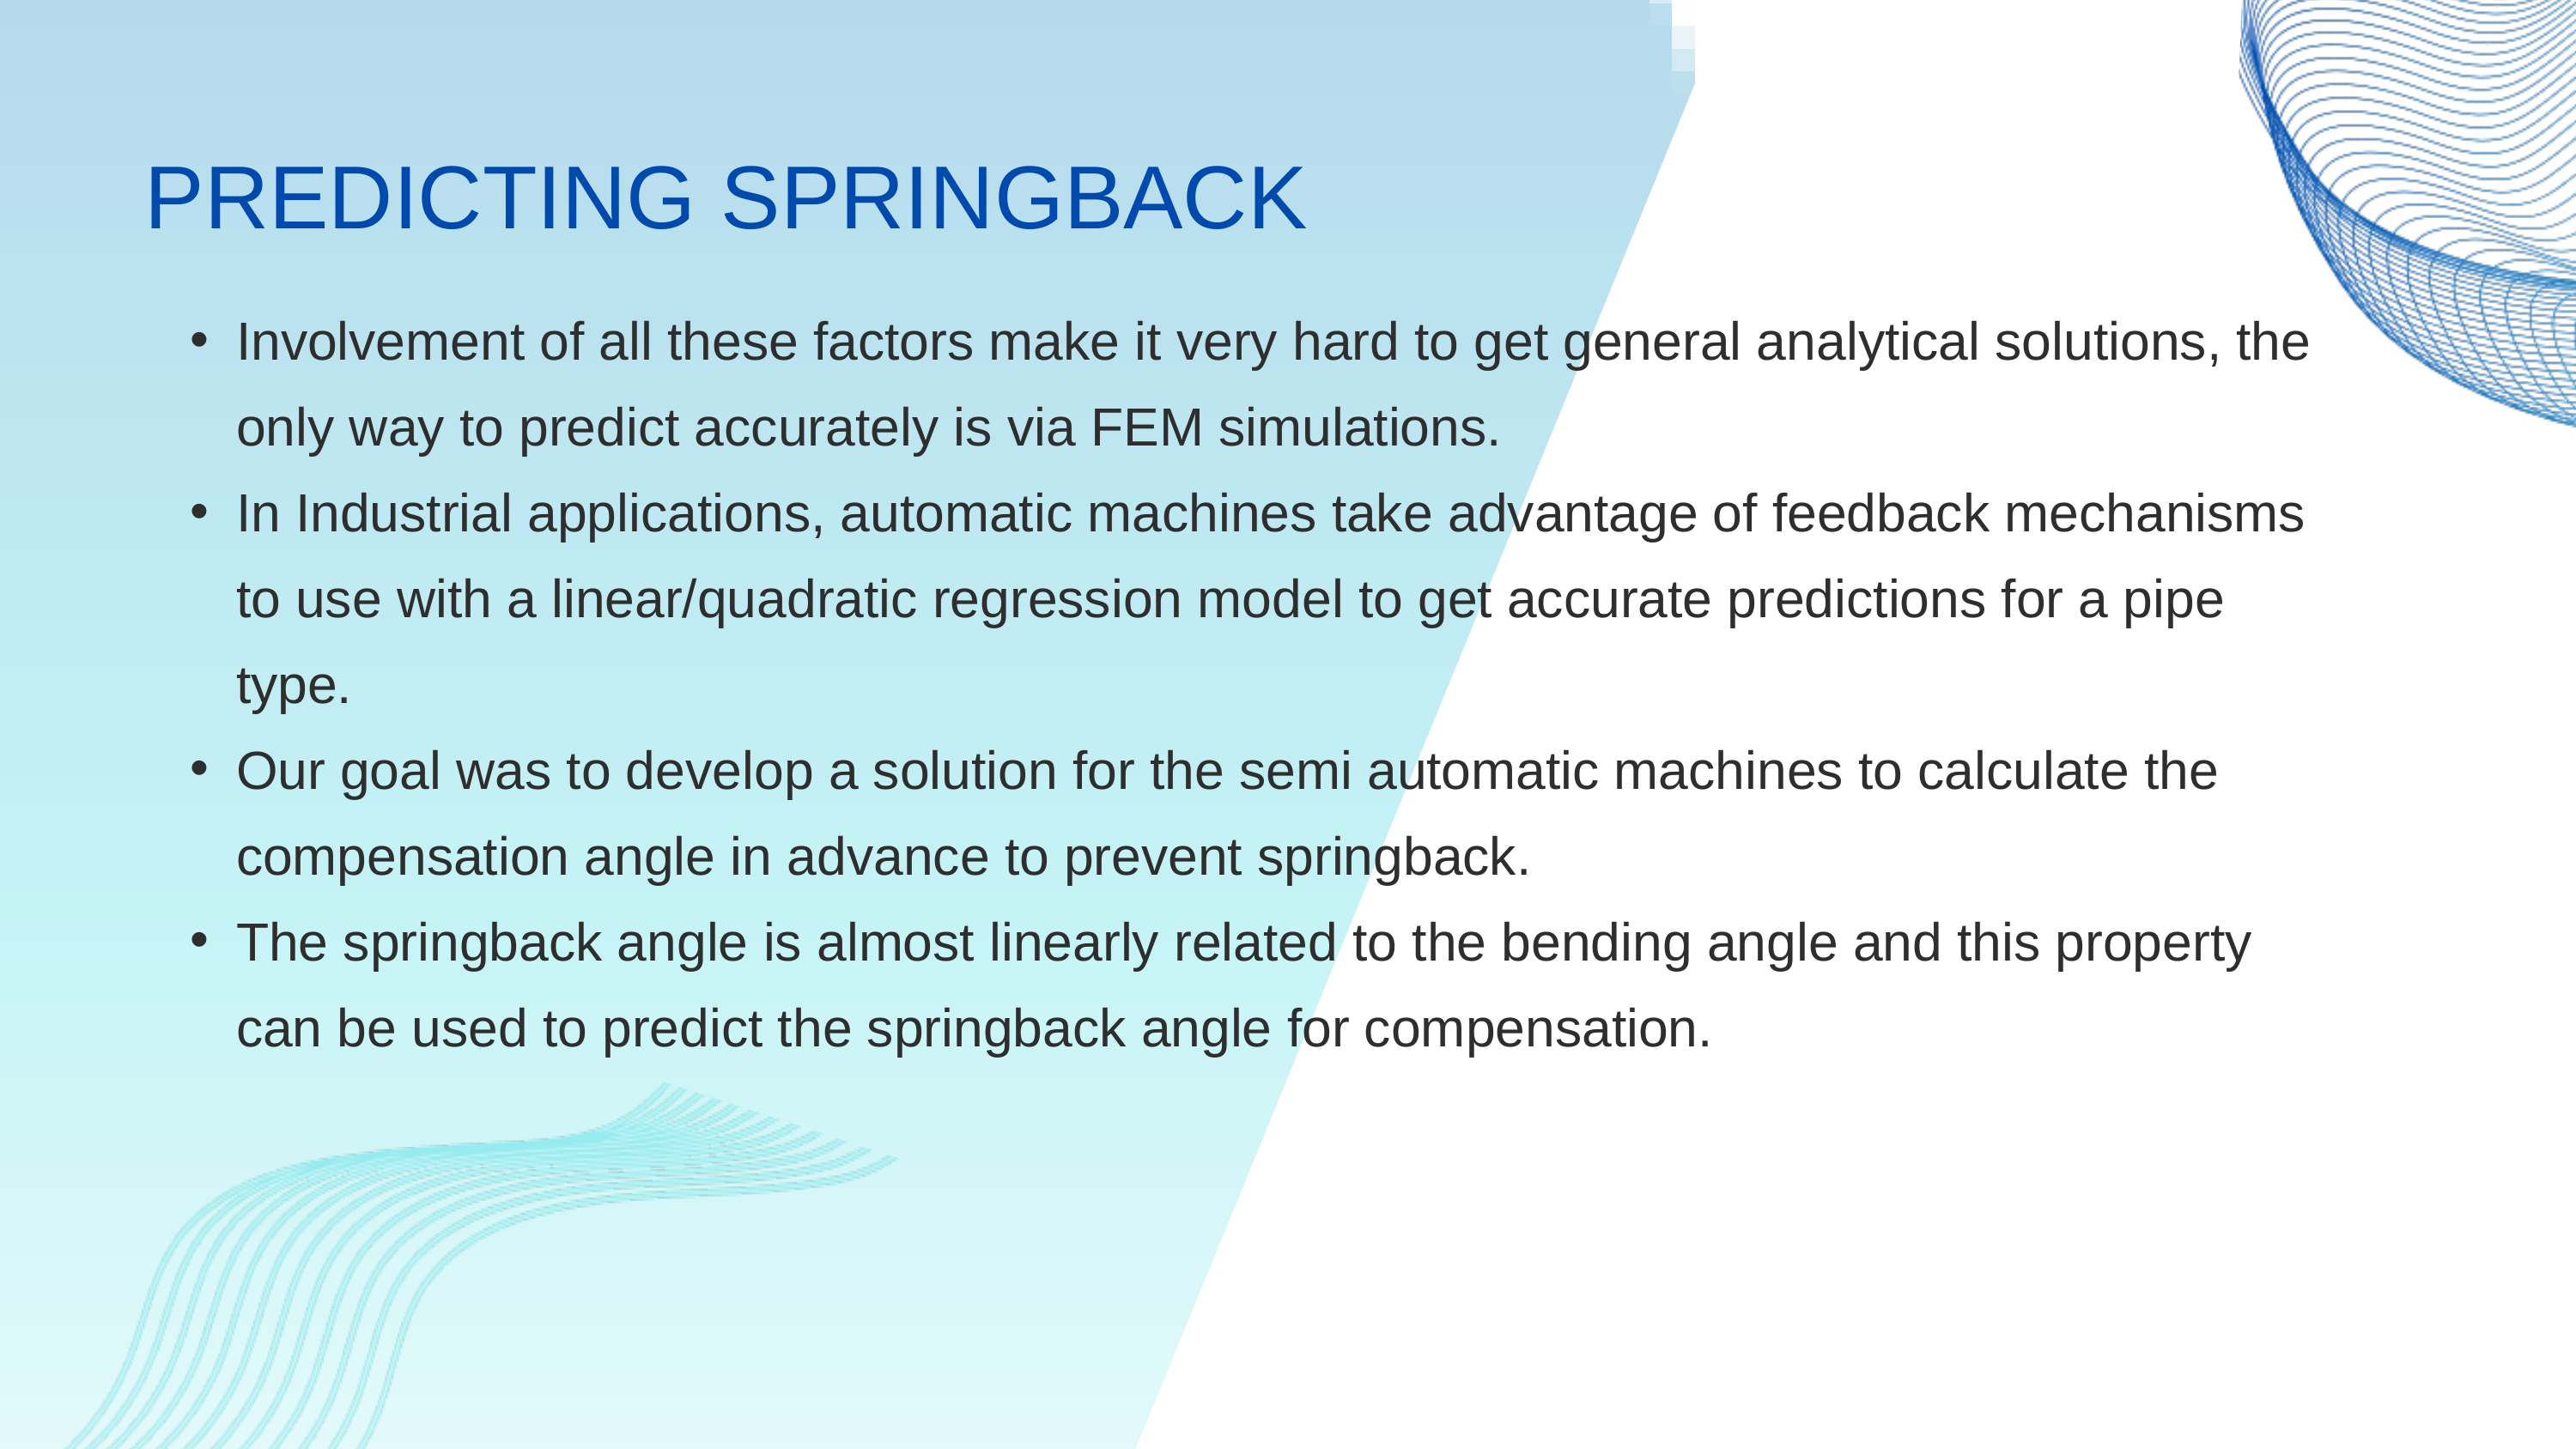

PREDICTING SPRINGBACK
Involvement of all these factors make it very hard to get general analytical solutions, the only way to predict accurately is via FEM simulations.
In Industrial applications, automatic machines take advantage of feedback mechanisms to use with a linear/quadratic regression model to get accurate predictions for a pipe type.
Our goal was to develop a solution for the semi automatic machines to calculate the compensation angle in advance to prevent springback.
The springback angle is almost linearly related to the bending angle and this property can be used to predict the springback angle for compensation.